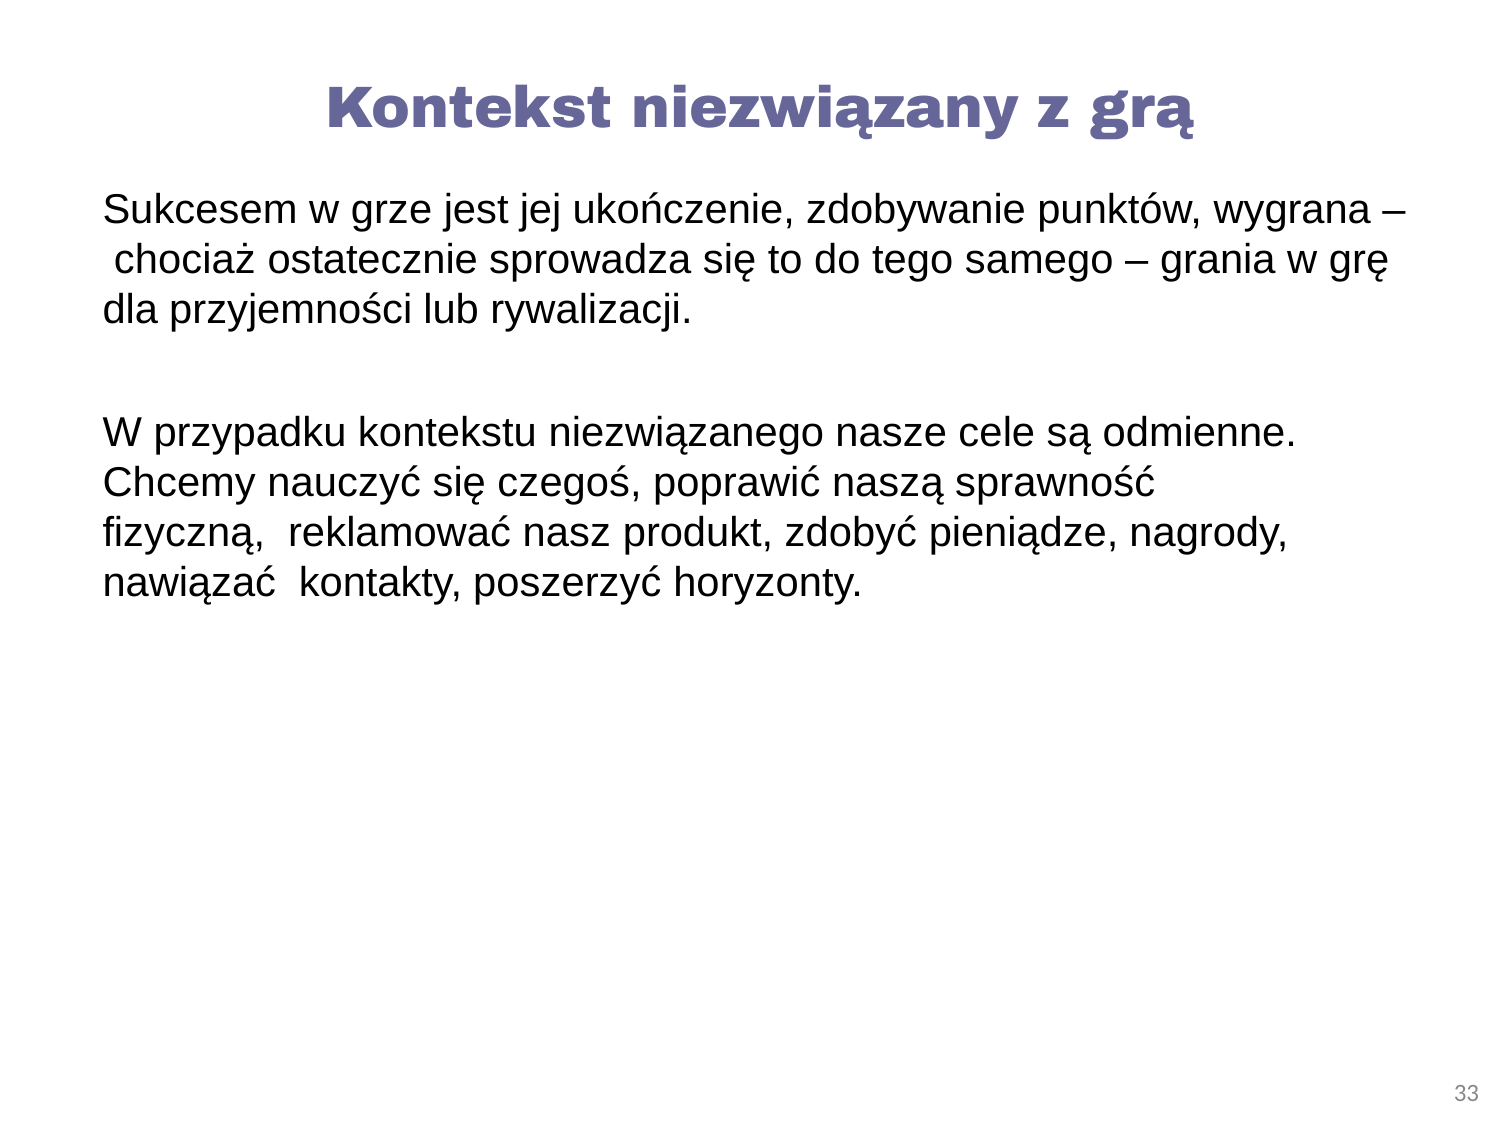

# Kontekst niezwiązany z grą
Sukcesem w grze jest jej ukończenie, zdobywanie punktów, wygrana –  chociaż ostatecznie sprowadza się to do tego samego – grania w grę  dla przyjemności lub rywalizacji.

W przypadku kontekstu niezwiązanego nasze cele są odmienne.  Chcemy nauczyć się czegoś, poprawić naszą sprawność fizyczną,  reklamować nasz produkt, zdobyć pieniądze, nagrody, nawiązać  kontakty, poszerzyć horyzonty.
33